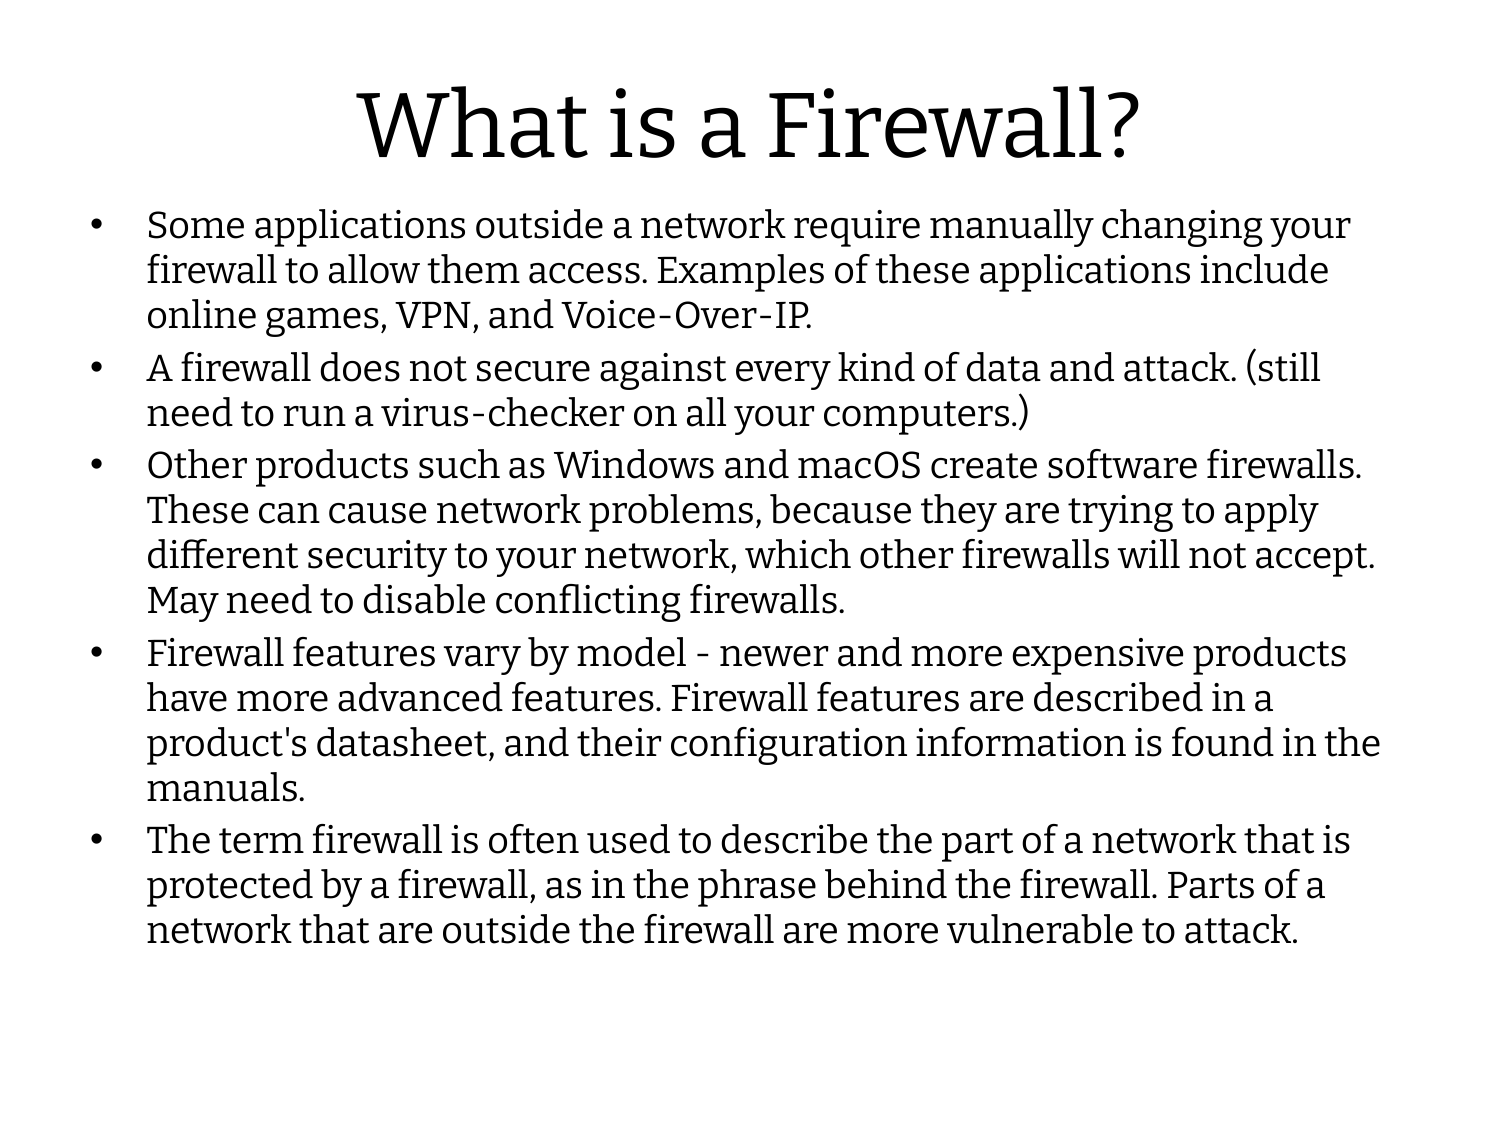

# What is a Firewall?
Some applications outside a network require manually changing your firewall to allow them access. Examples of these applications include online games, VPN, and Voice-Over-IP.
A firewall does not secure against every kind of data and attack. (still need to run a virus-checker on all your computers.)
Other products such as Windows and macOS create software firewalls. These can cause network problems, because they are trying to apply different security to your network, which other firewalls will not accept.  May need to disable conflicting firewalls.
Firewall features vary by model - newer and more expensive products have more advanced features. Firewall features are described in a product's datasheet, and their configuration information is found in the manuals.
The term firewall is often used to describe the part of a network that is protected by a firewall, as in the phrase behind the firewall. Parts of a network that are outside the firewall are more vulnerable to attack.